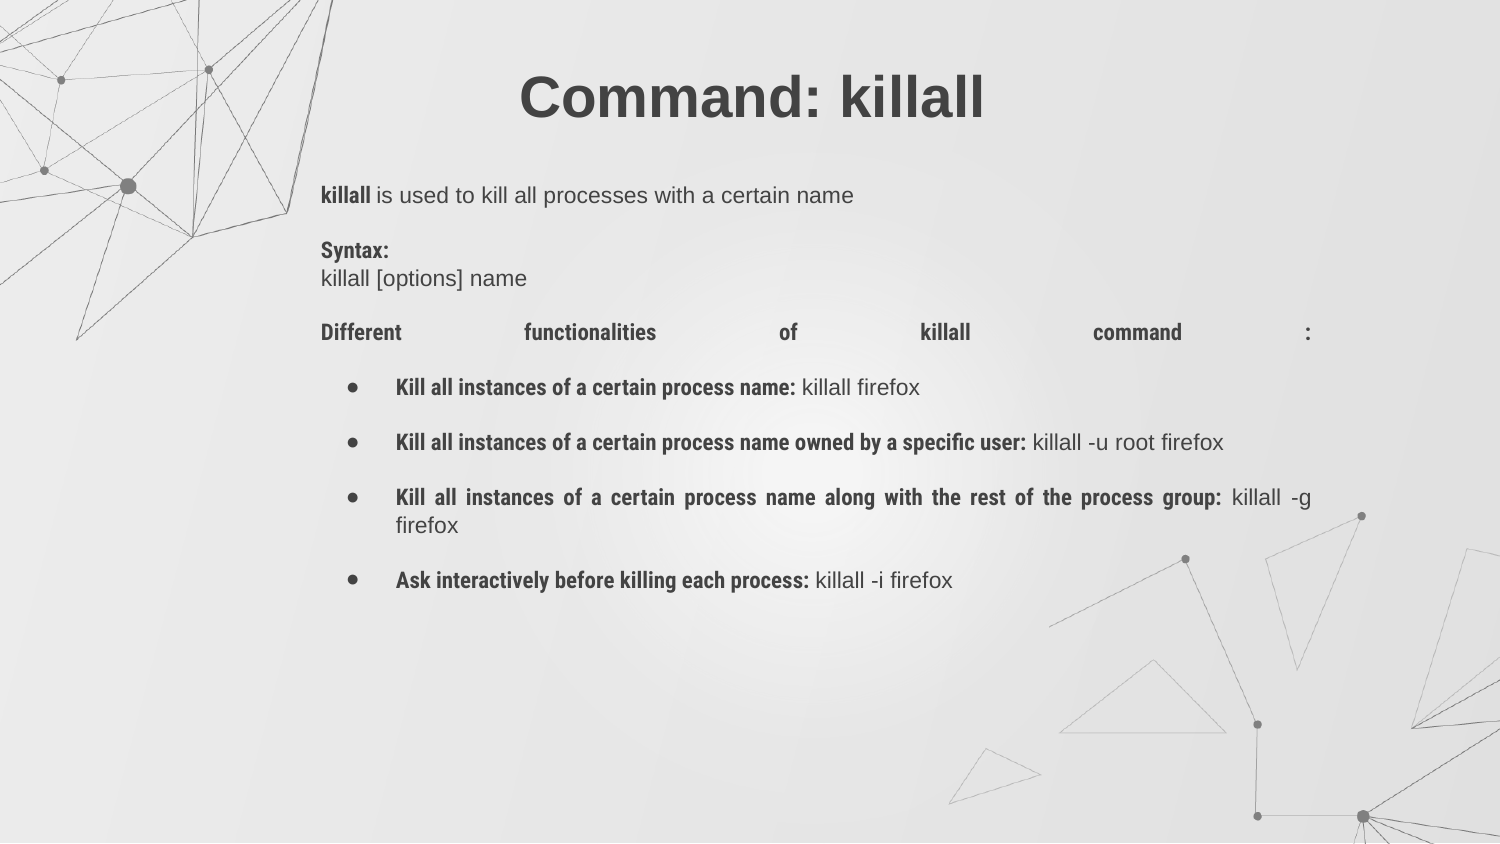

# Command: killall
killall is used to kill all processes with a certain name

Syntax:
killall [options] name

Different functionalities of killall command :
Kill all instances of a certain process name: killall firefox

Kill all instances of a certain process name owned by a specific user: killall -u root firefox

Kill all instances of a certain process name along with the rest of the process group: killall -g firefox

Ask interactively before killing each process: killall -i firefox